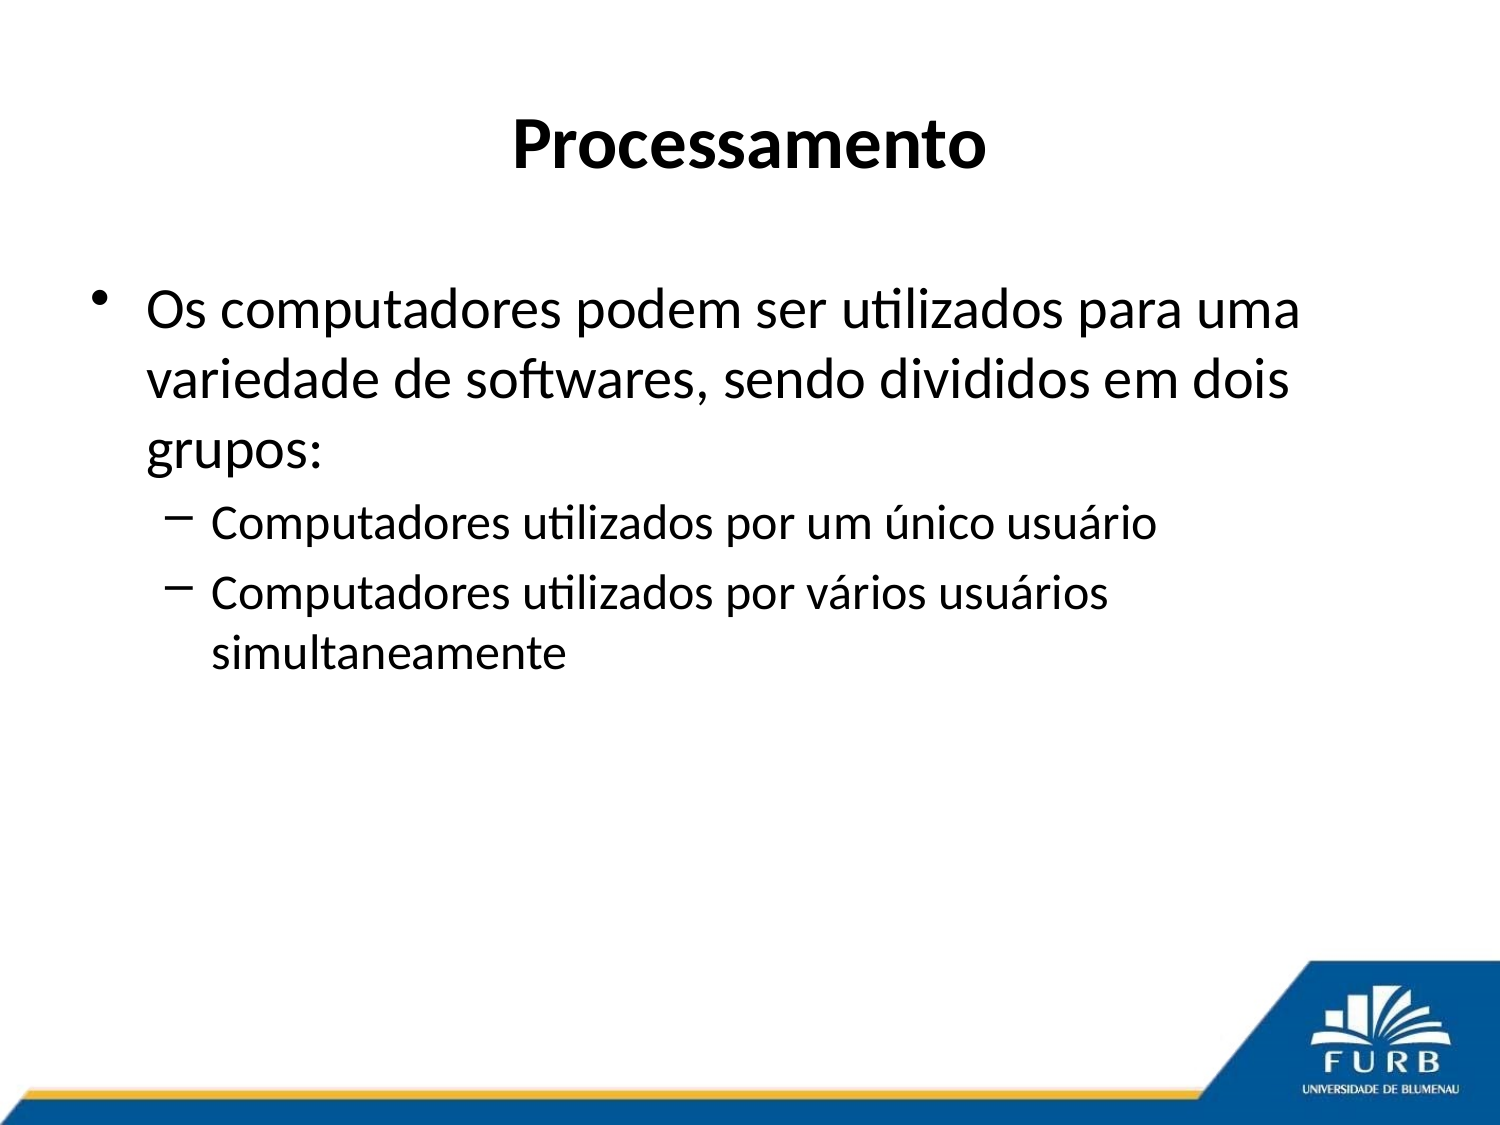

# Processamento
Os computadores podem ser utilizados para uma variedade de softwares, sendo divididos em dois grupos:
Computadores utilizados por um único usuário
Computadores utilizados por vários usuários simultaneamente